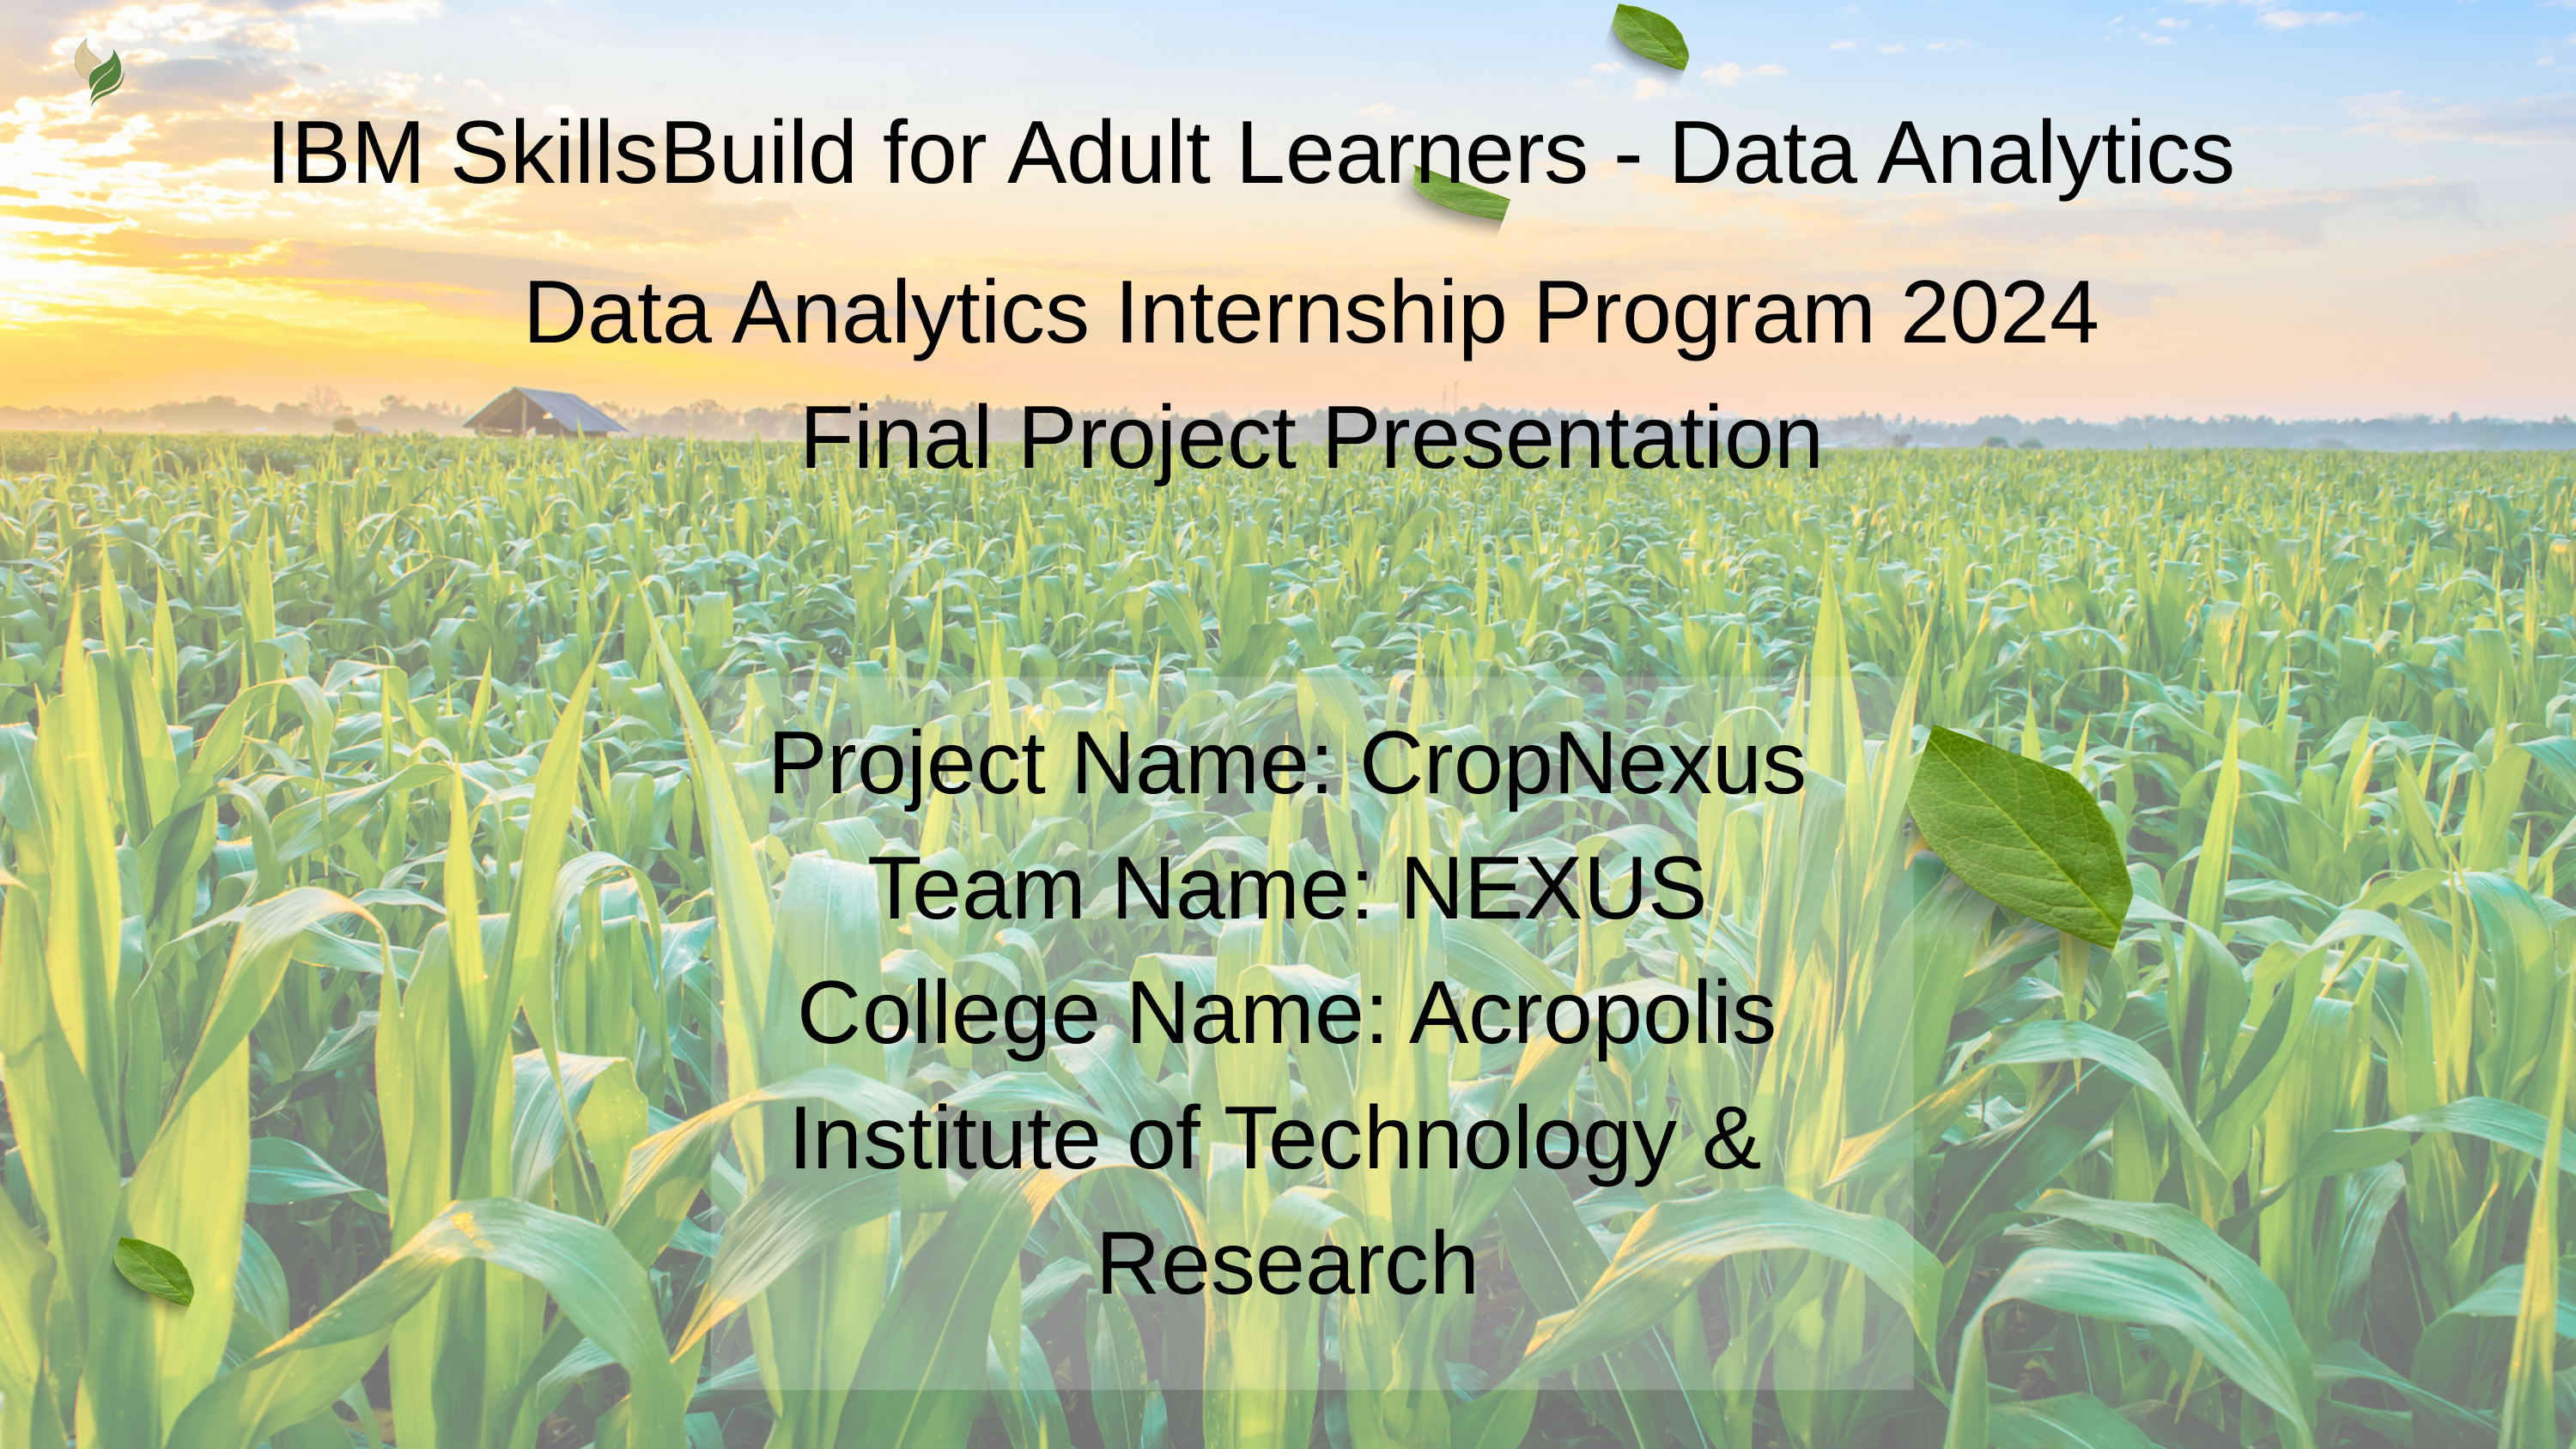

IBM SkillsBuild for Adult Learners - Data Analytics

Data Analytics Internship Program 2024
Final Project Presentation

Project Name: CropNexus
Team Name: NEXUS
College Name: Acropolis Institute of Technology &
Research